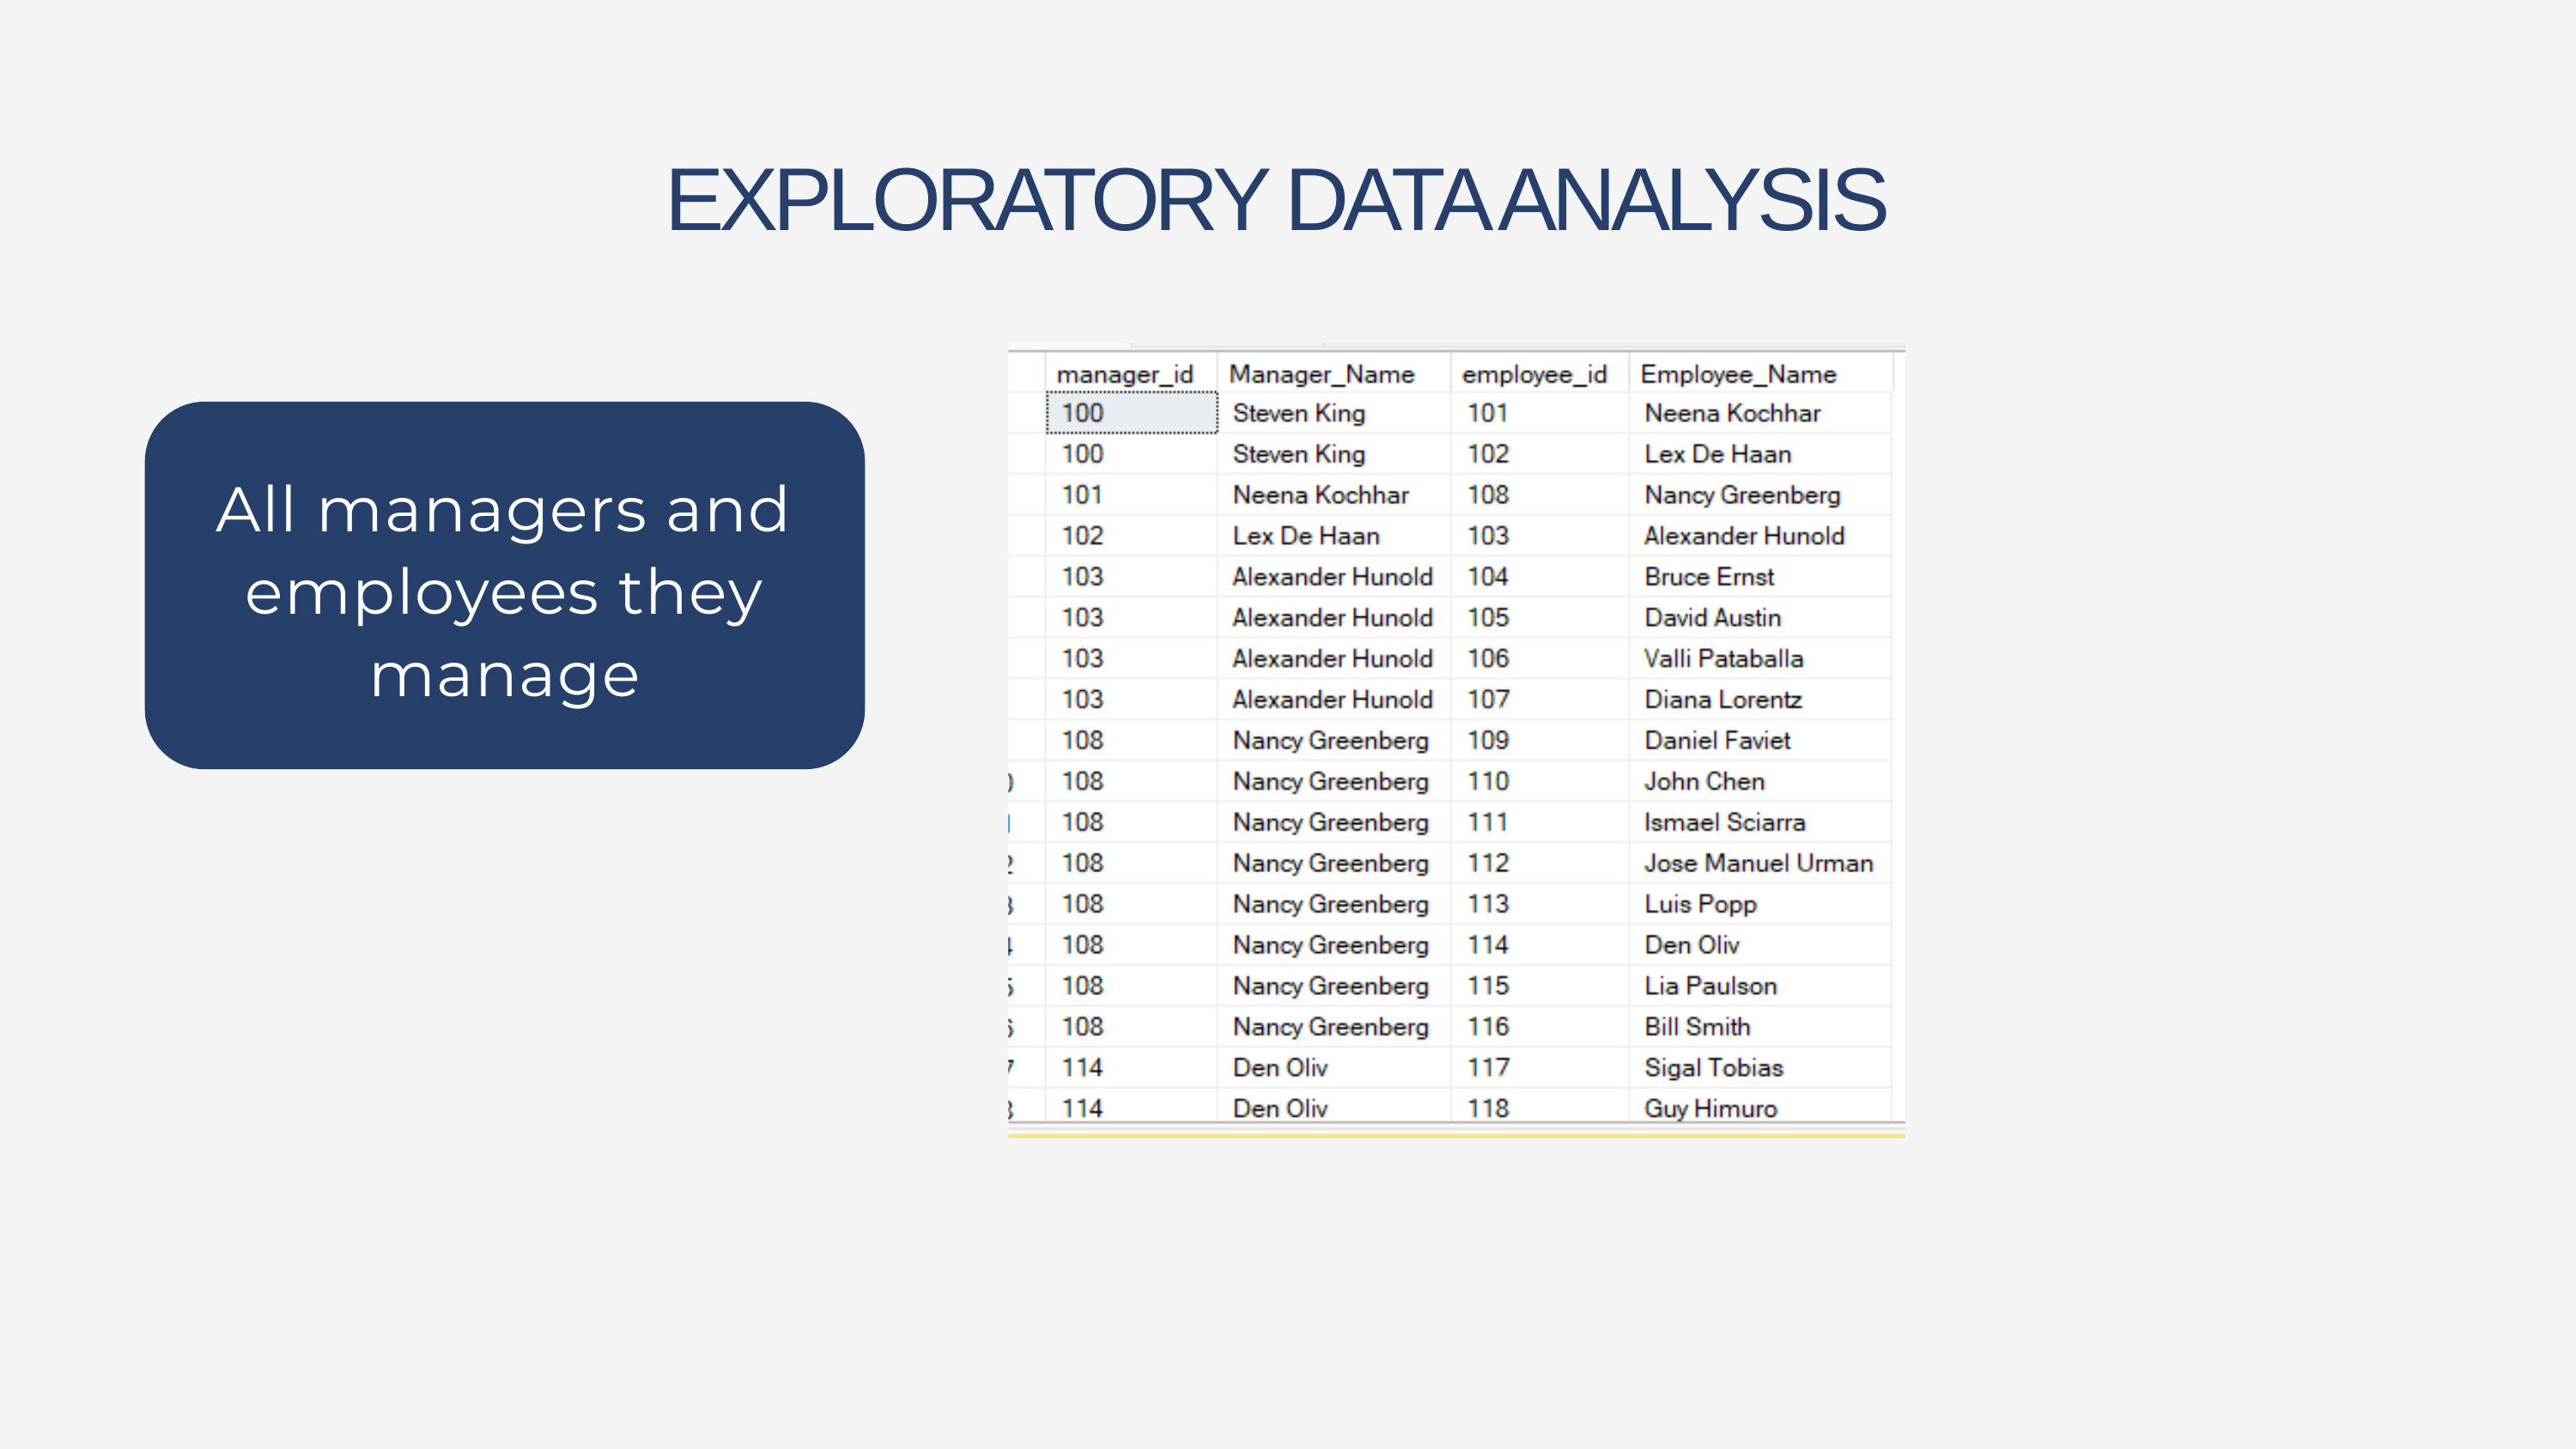

EXPLORATORY DATA ANALYSIS

All managers and employees they manage